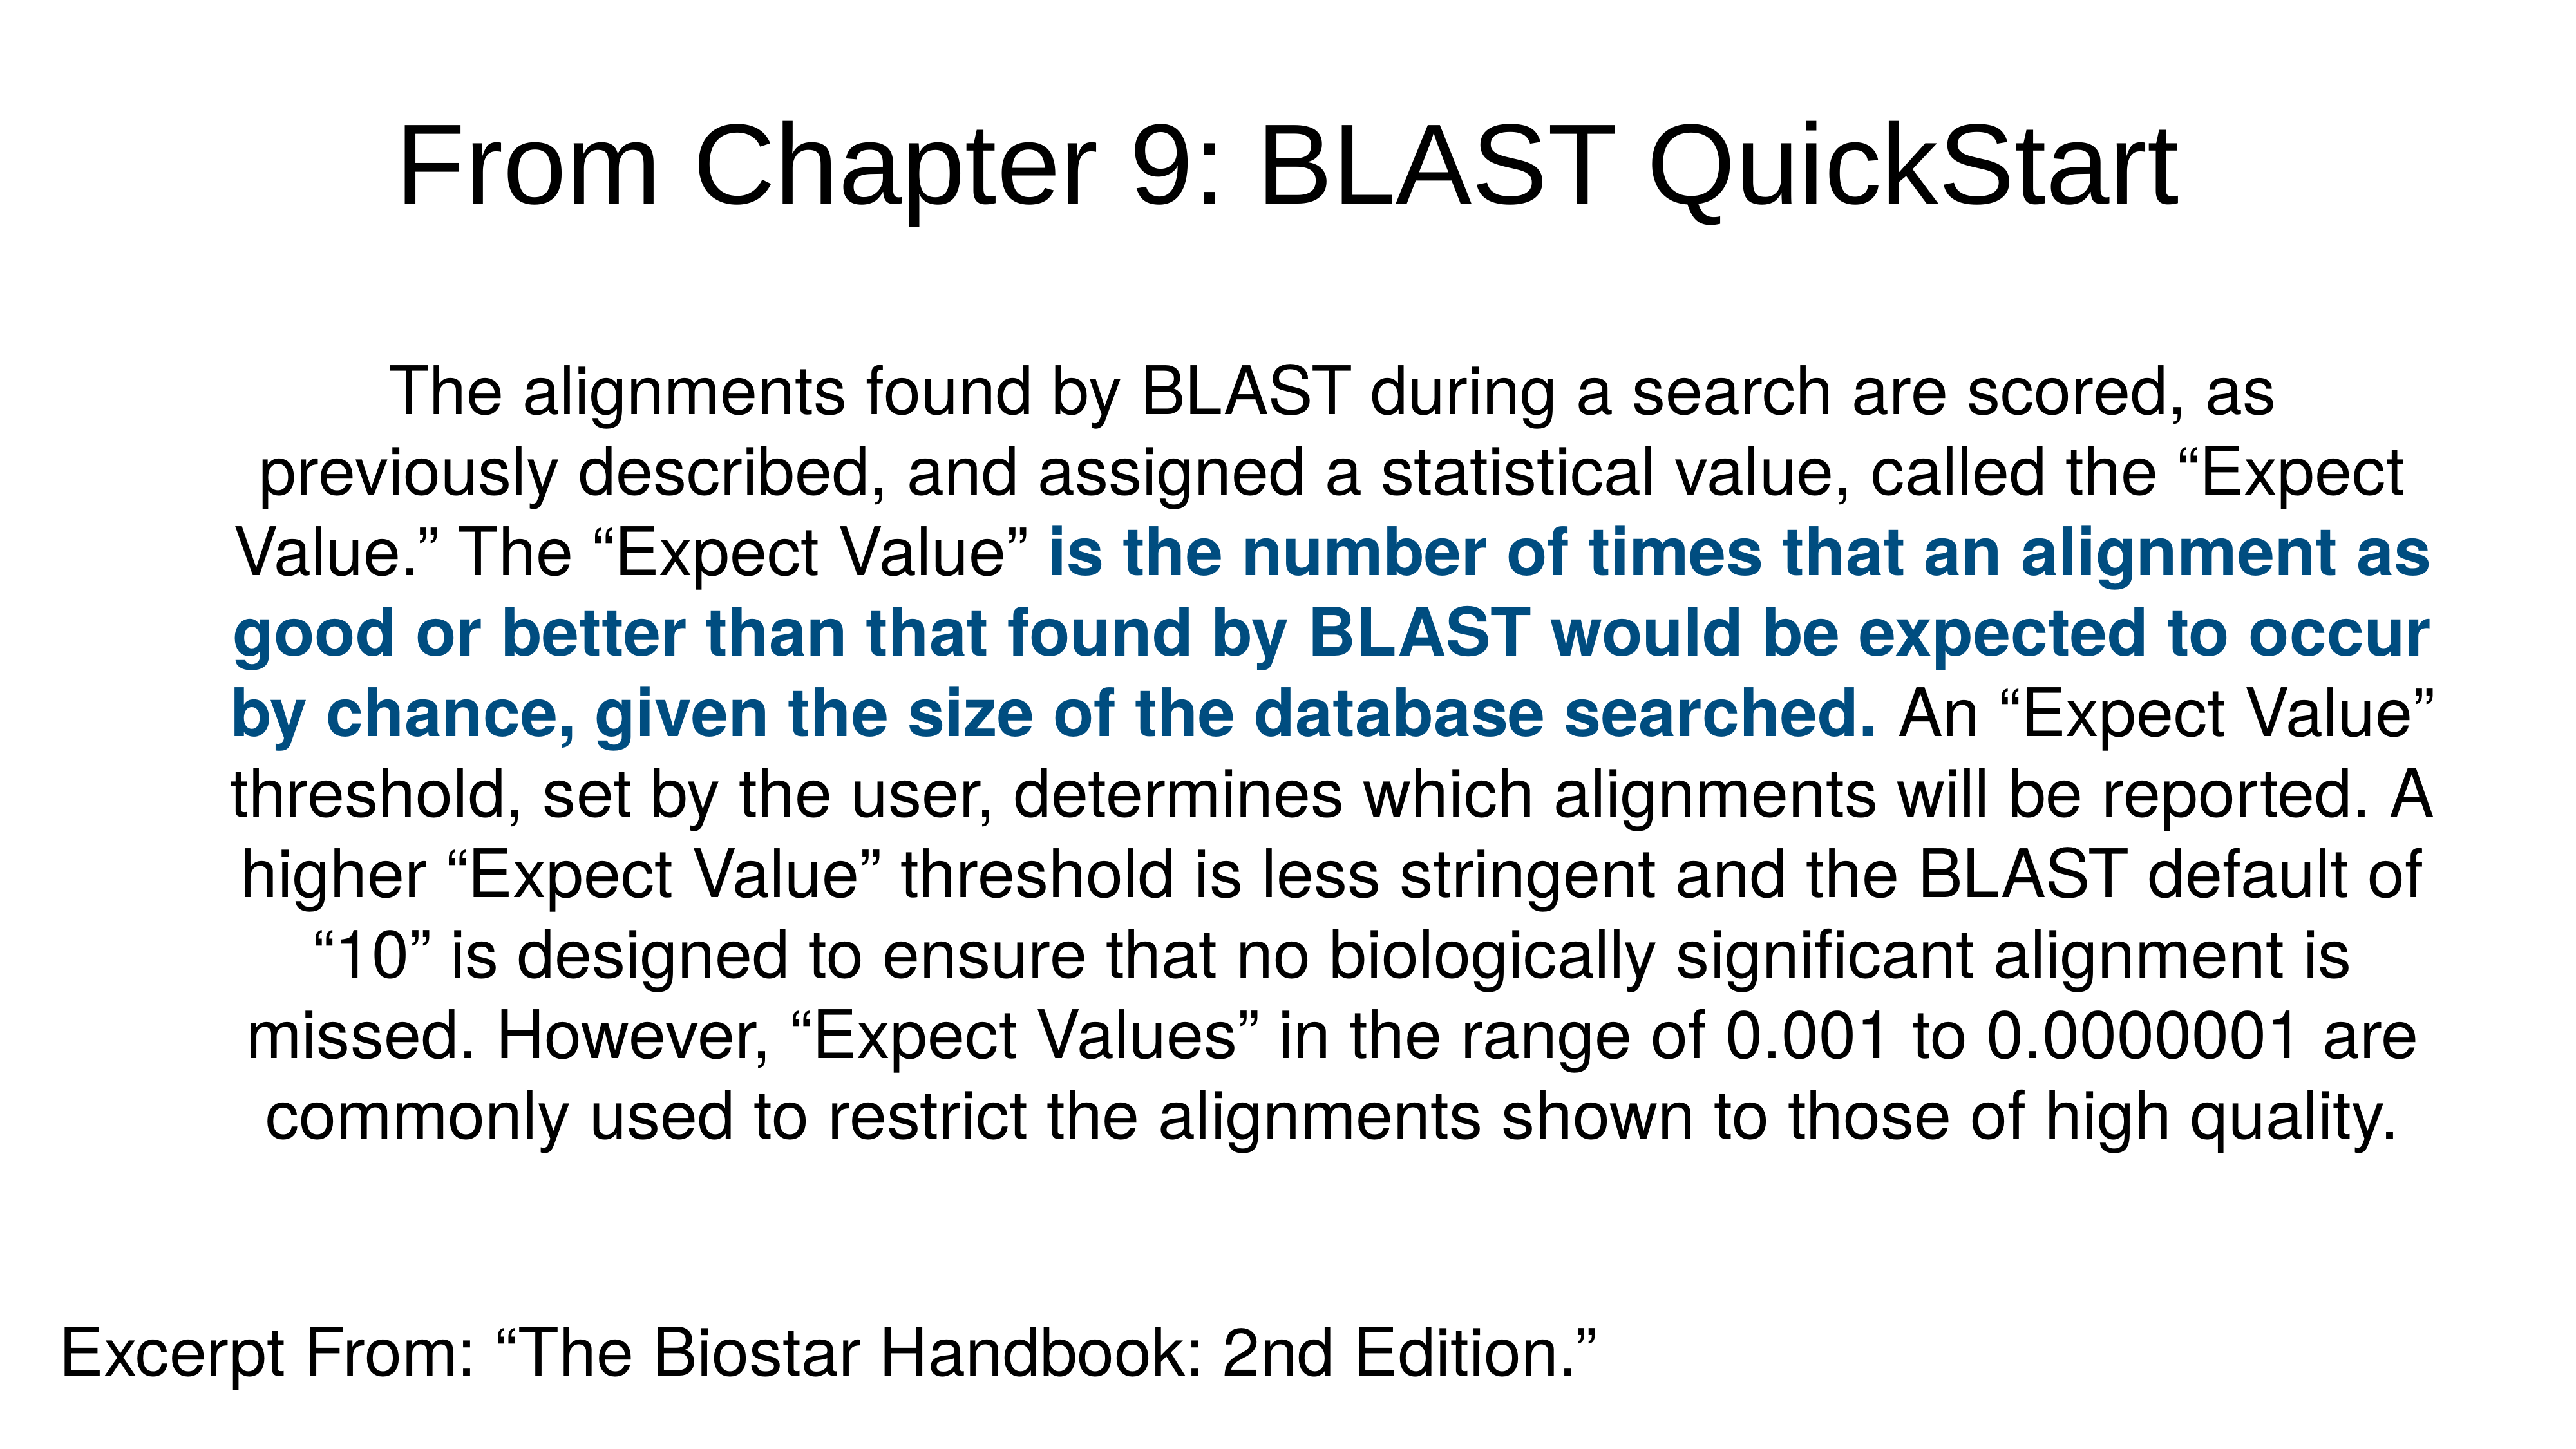

From Chapter 9: BLAST QuickStart
The alignments found by BLAST during a search are scored, as
previously described, and assigned a statistical value, called the “Expect Value.” The “Expect Value” is the number of times that an alignment as good or better than that found by BLAST would be expected to occur by chance, given the size of the database searched. An “Expect Value” threshold, set by the user, determines which alignments will be reported. A higher “Expect Value” threshold is less stringent and the BLAST default of “10” is designed to ensure that no biologically significant alignment is missed. However, “Expect Values” in the range of 0.001 to 0.0000001 are commonly used to restrict the alignments shown to those of high quality.
Excerpt From: “The Biostar Handbook: 2nd Edition.”